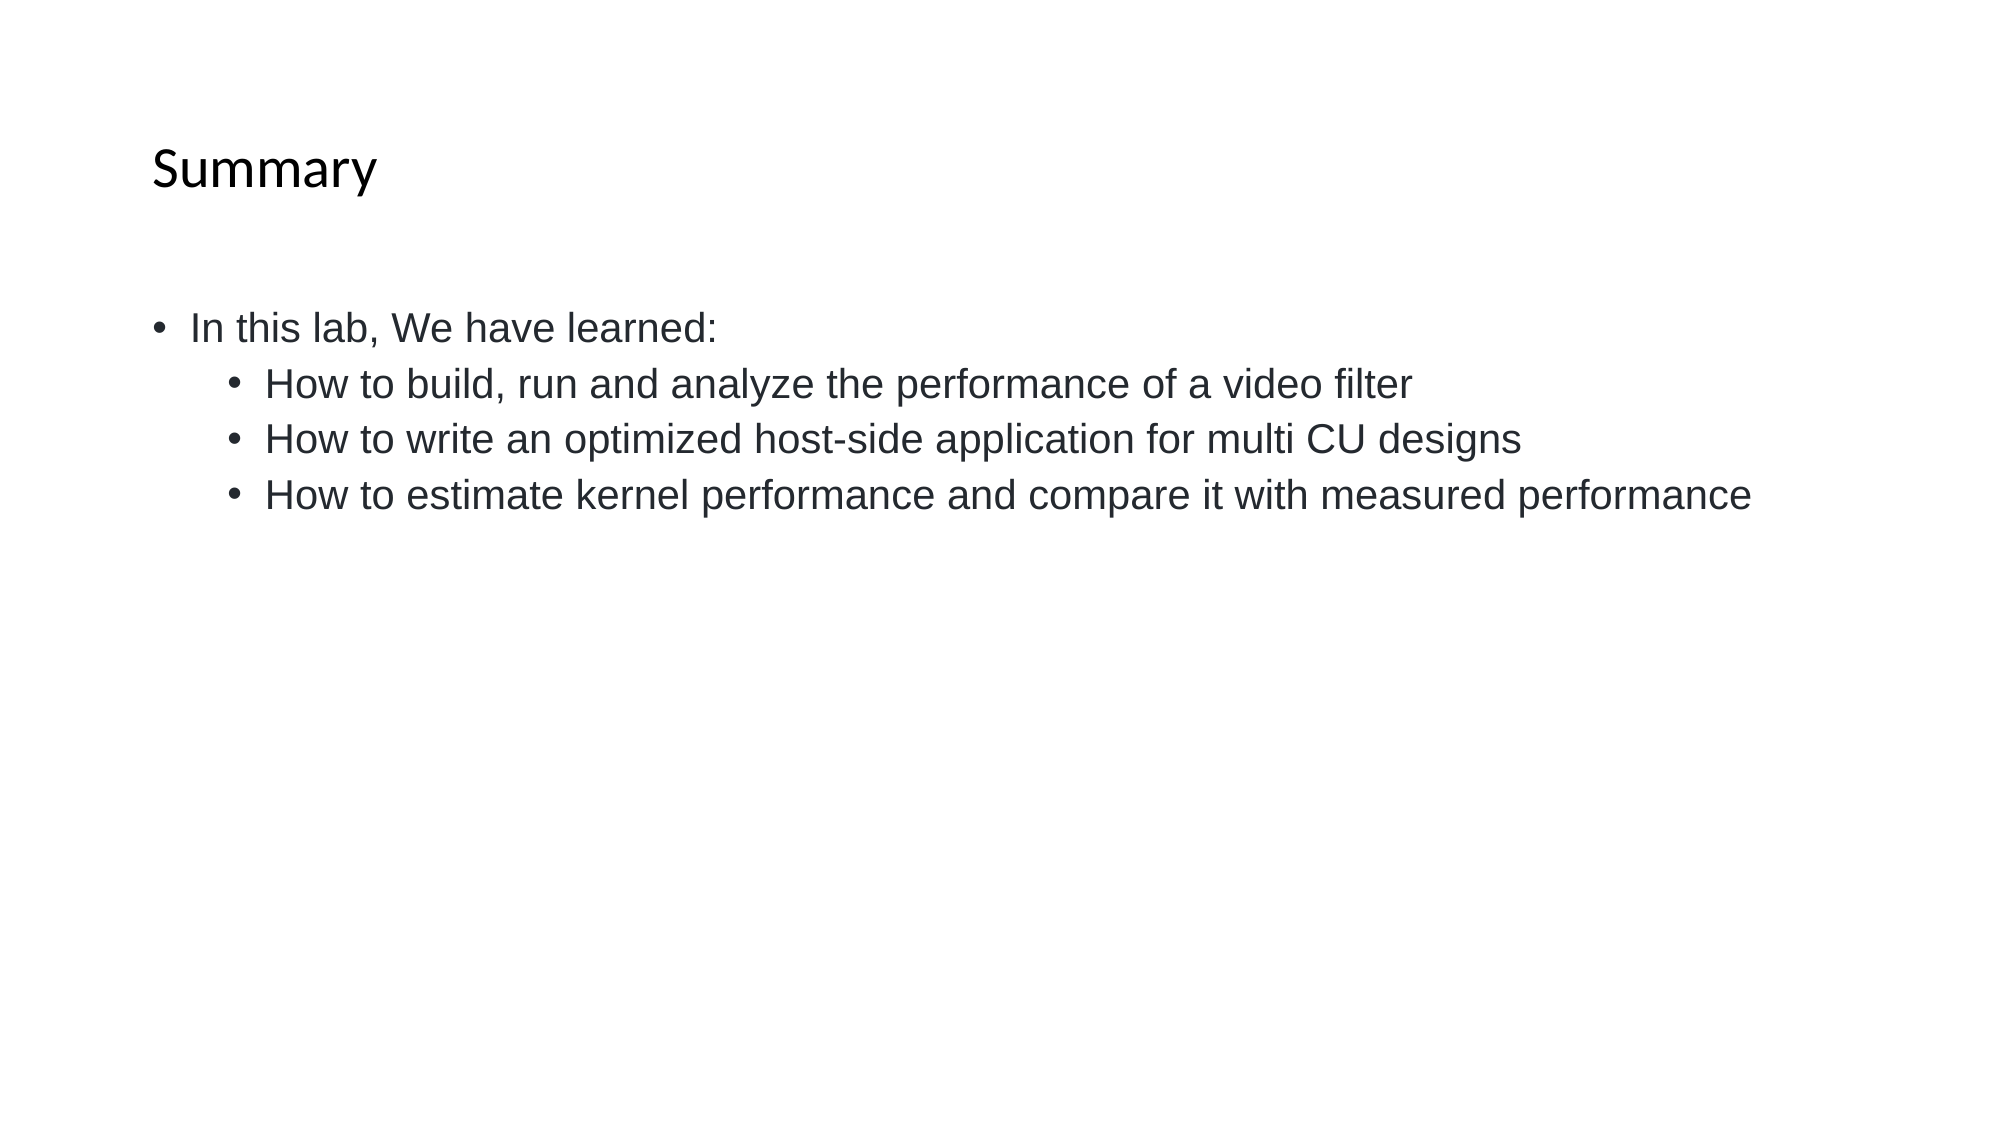

# Summary
In this lab, We have learned:
How to build, run and analyze the performance of a video filter
How to write an optimized host-side application for multi CU designs
How to estimate kernel performance and compare it with measured performance